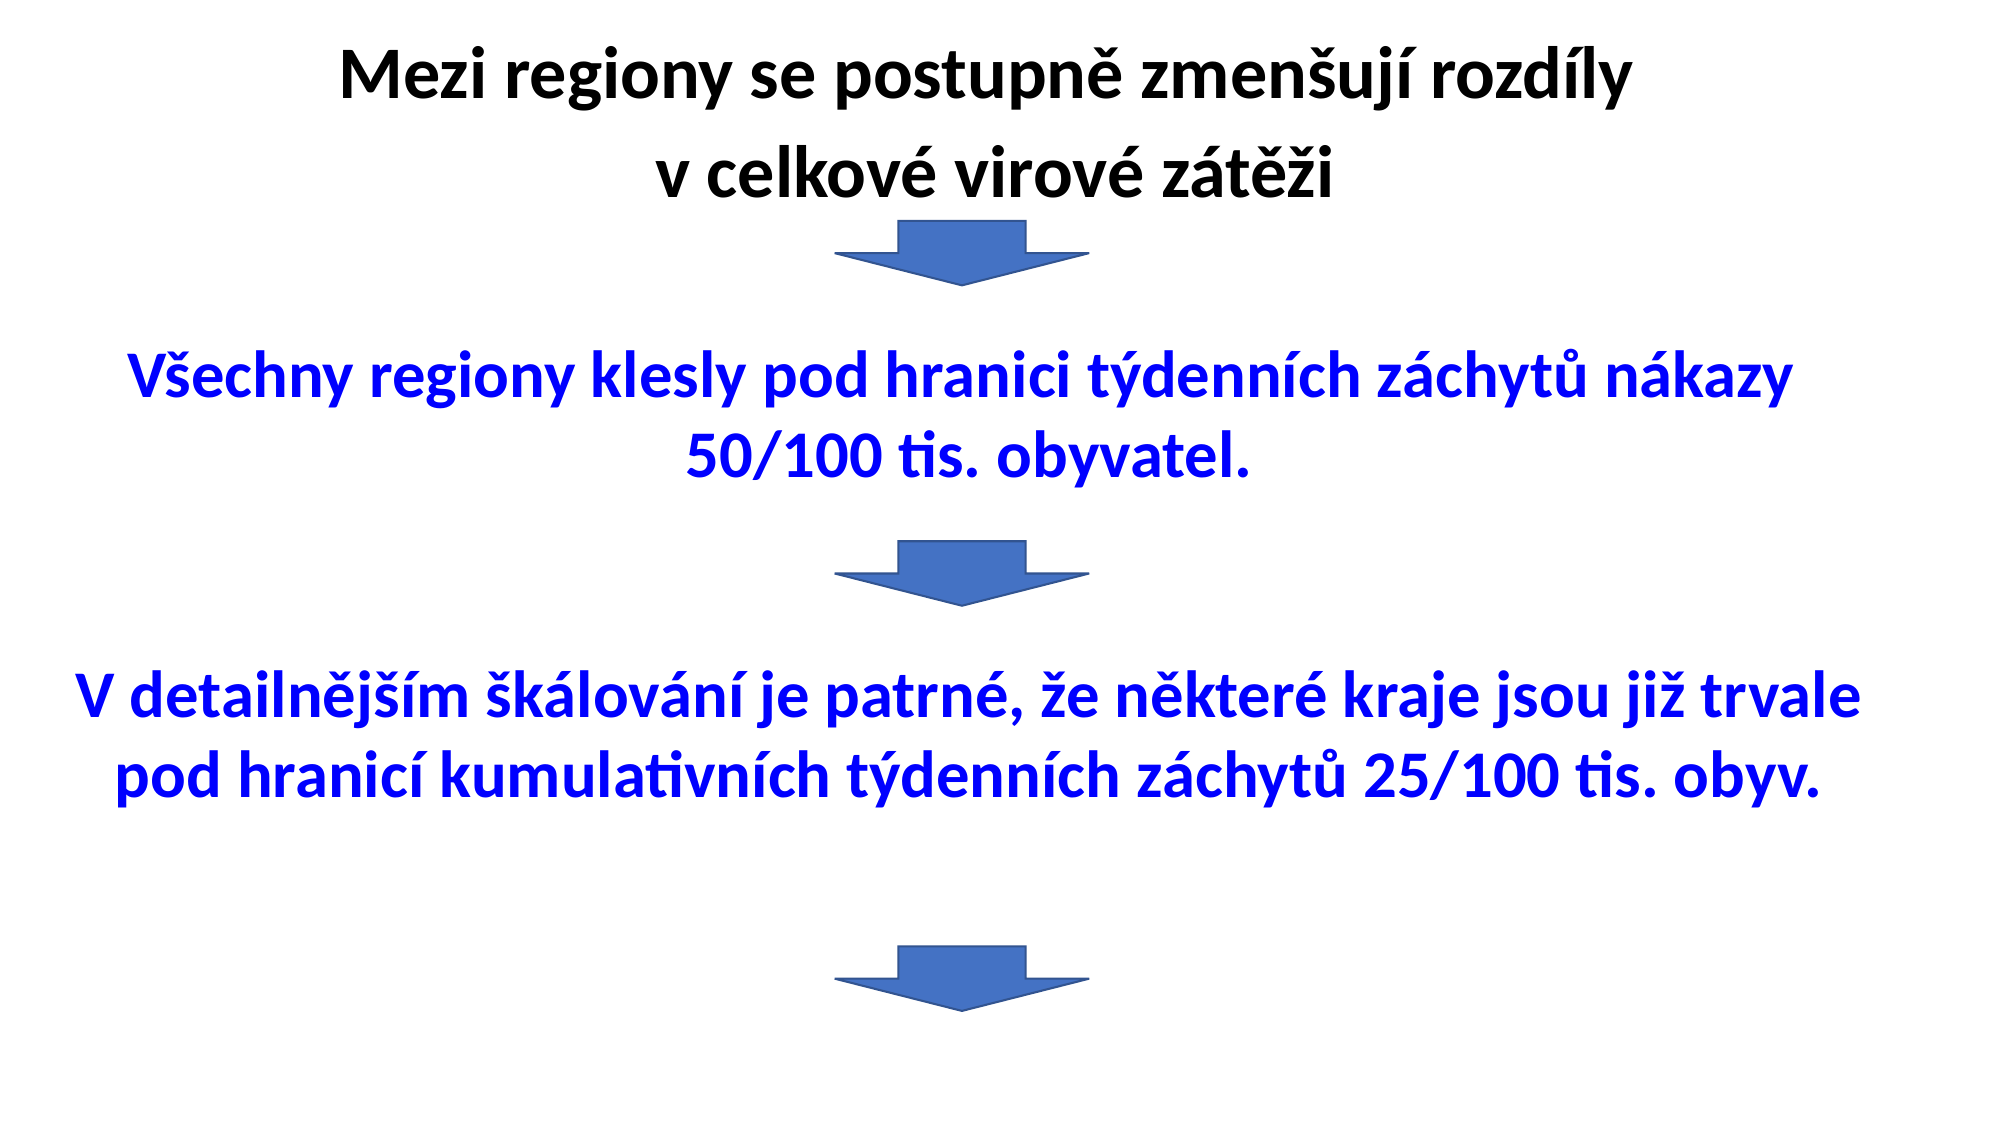

Mezi regiony se postupně zmenšují rozdíly
v celkové virové zátěži

Všechny regiony klesly pod hranici týdenních záchytů nákazy
50/100 tis. obyvatel.

V detailnějším škálování je patrné, že některé kraje jsou již trvale
pod hranicí kumulativních týdenních záchytů 25/100 tis. obyv.